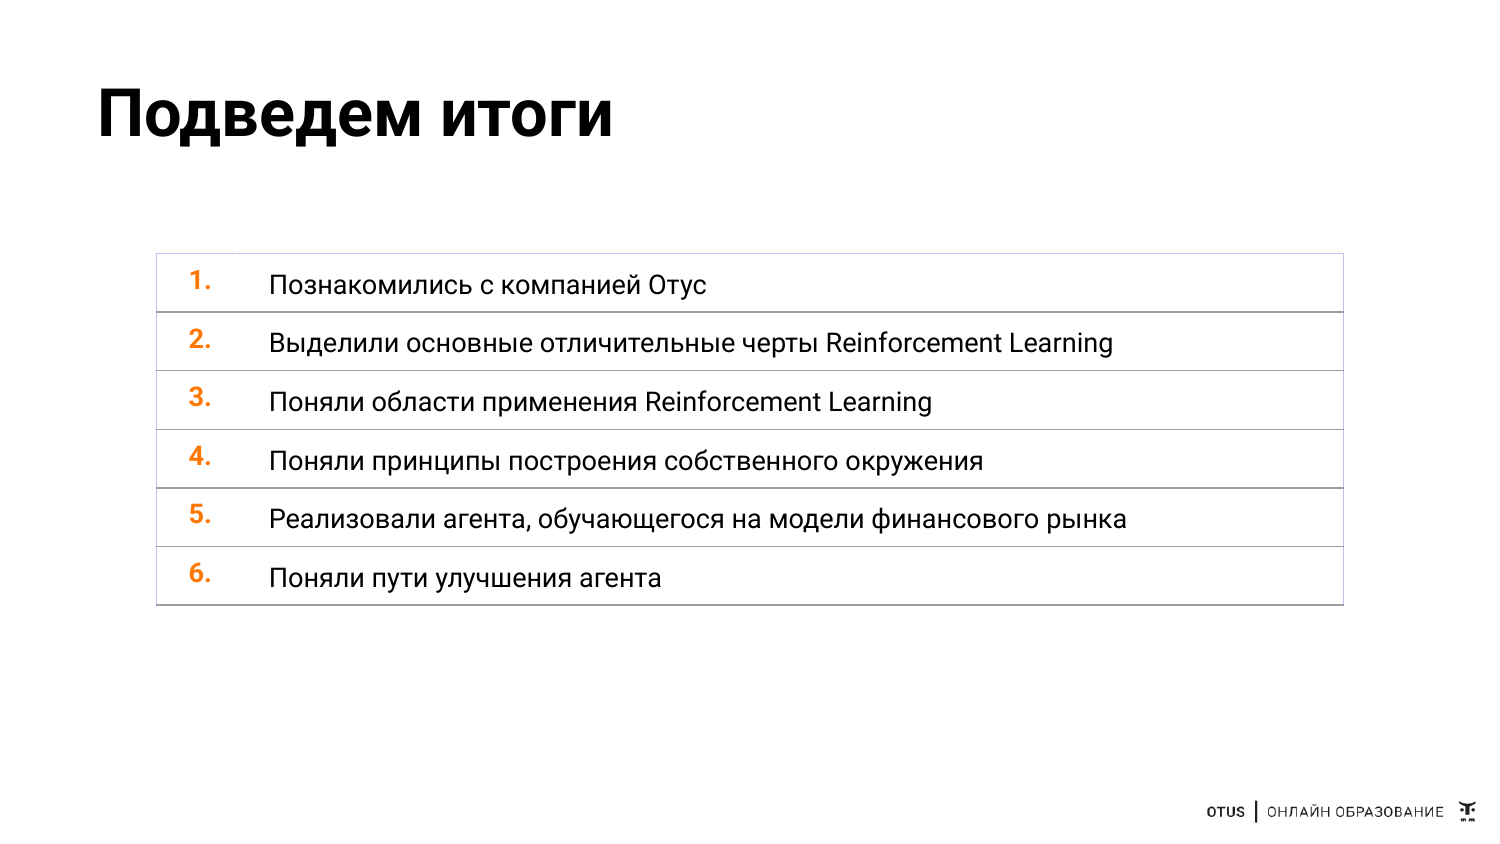

# Подведем итоги
| 1. | Познакомились с компанией Отус |
| --- | --- |
| 2. | Выделили основные отличительные черты Reinforcement Learning |
| 3. | Поняли области применения Reinforcement Learning |
| 4. | Поняли принципы построения собственного окружения |
| 5. | Реализовали агента, обучающегося на модели финансового рынка |
| 6. | Поняли пути улучшения агента |